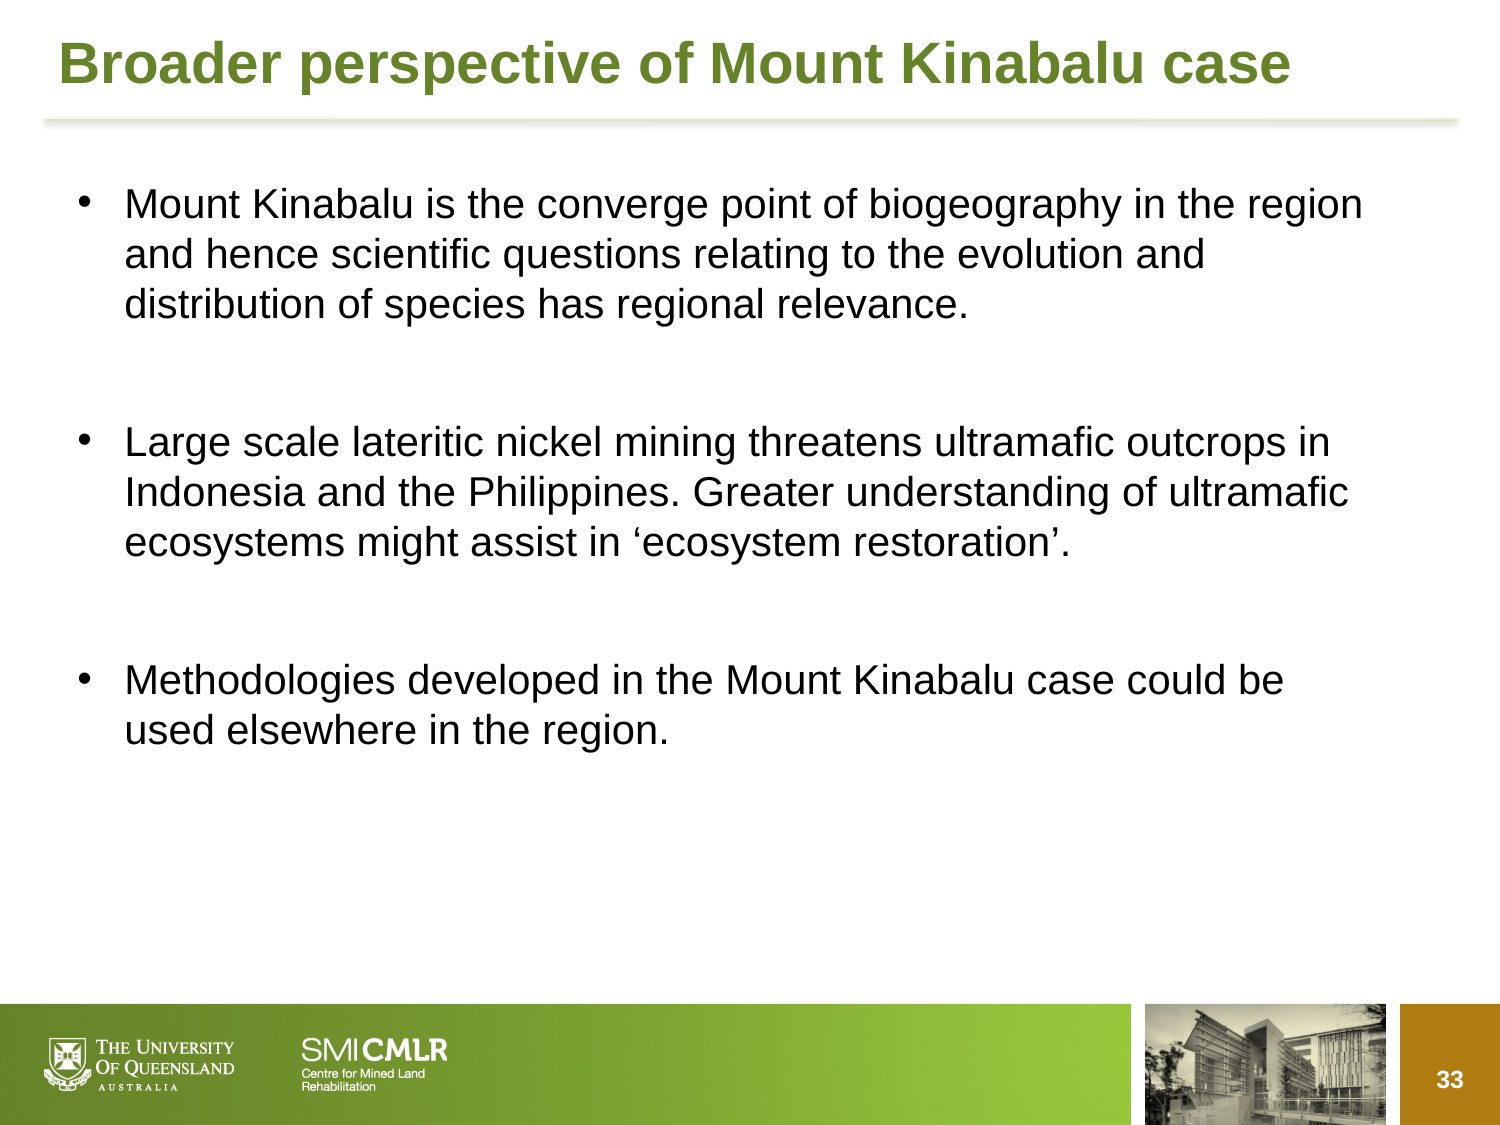

# Broader perspective of Mount Kinabalu case
Mount Kinabalu is the converge point of biogeography in the region and hence scientific questions relating to the evolution and distribution of species has regional relevance.

Large scale lateritic nickel mining threatens ultramafic outcrops in Indonesia and the Philippines. Greater understanding of ultramafic ecosystems might assist in ‘ecosystem restoration’.

Methodologies developed in the Mount Kinabalu case could be used elsewhere in the region.